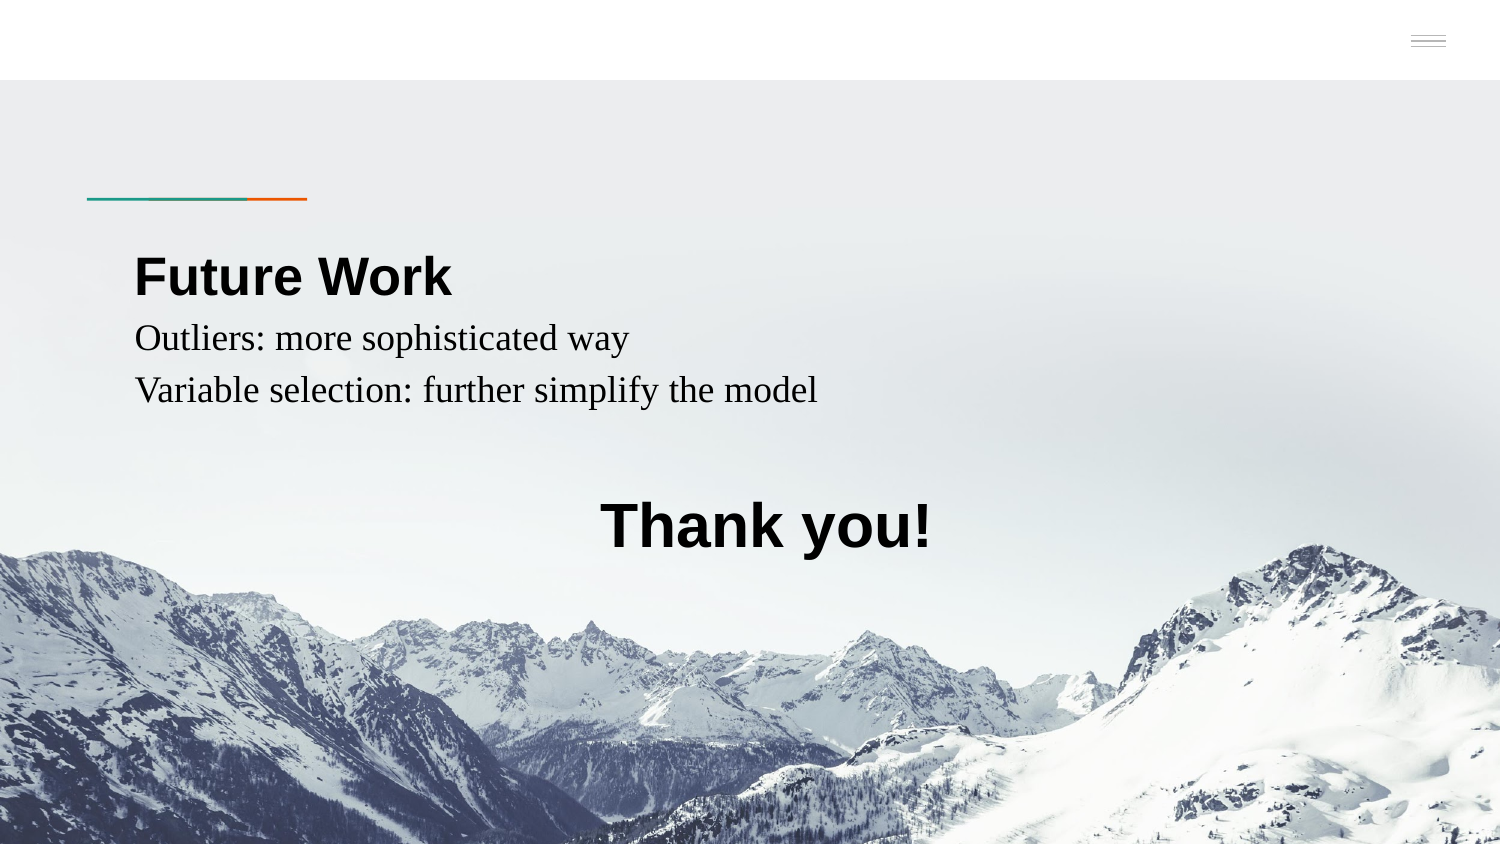

# Future Work
Outliers: more sophisticated way
Variable selection: further simplify the model

                           Thank you!